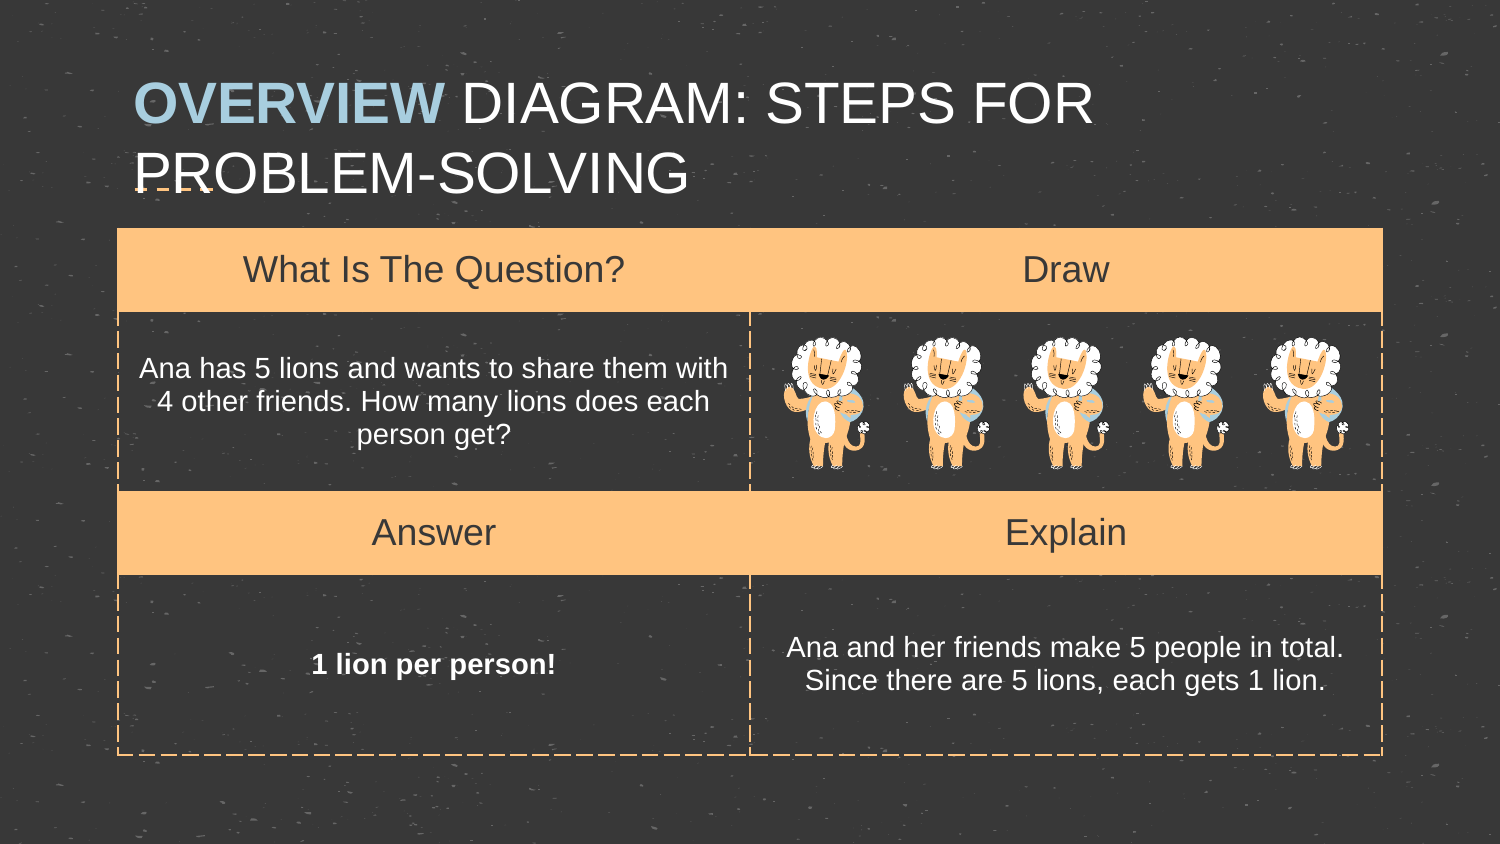

# OVERVIEW DIAGRAM: STEPS FOR PROBLEM-SOLVING
| What Is The Question? | Draw |
| --- | --- |
| Ana has 5 lions and wants to share them with 4 other friends. How many lions does each person get? |  |
| Answer | Explain |
| 1 lion per person! | Ana and her friends make 5 people in total. Since there are 5 lions, each gets 1 lion. |